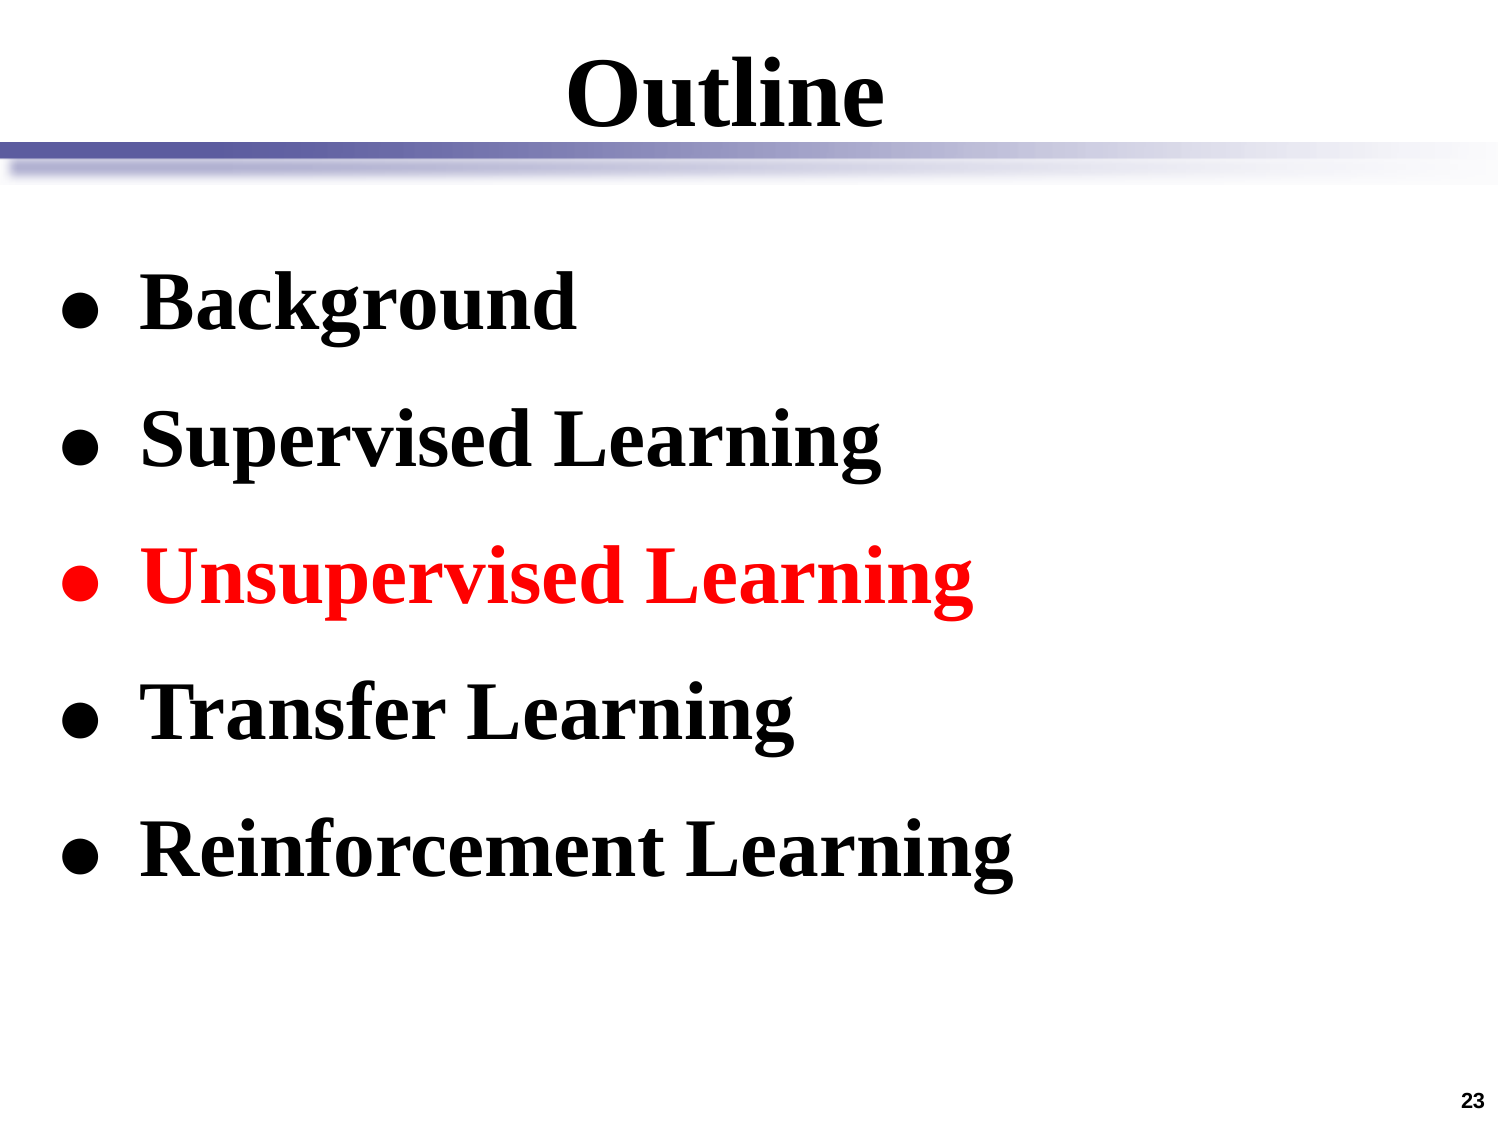

Outline
Background
Supervised Learning
Unsupervised Learning
Transfer Learning
Reinforcement Learning
23